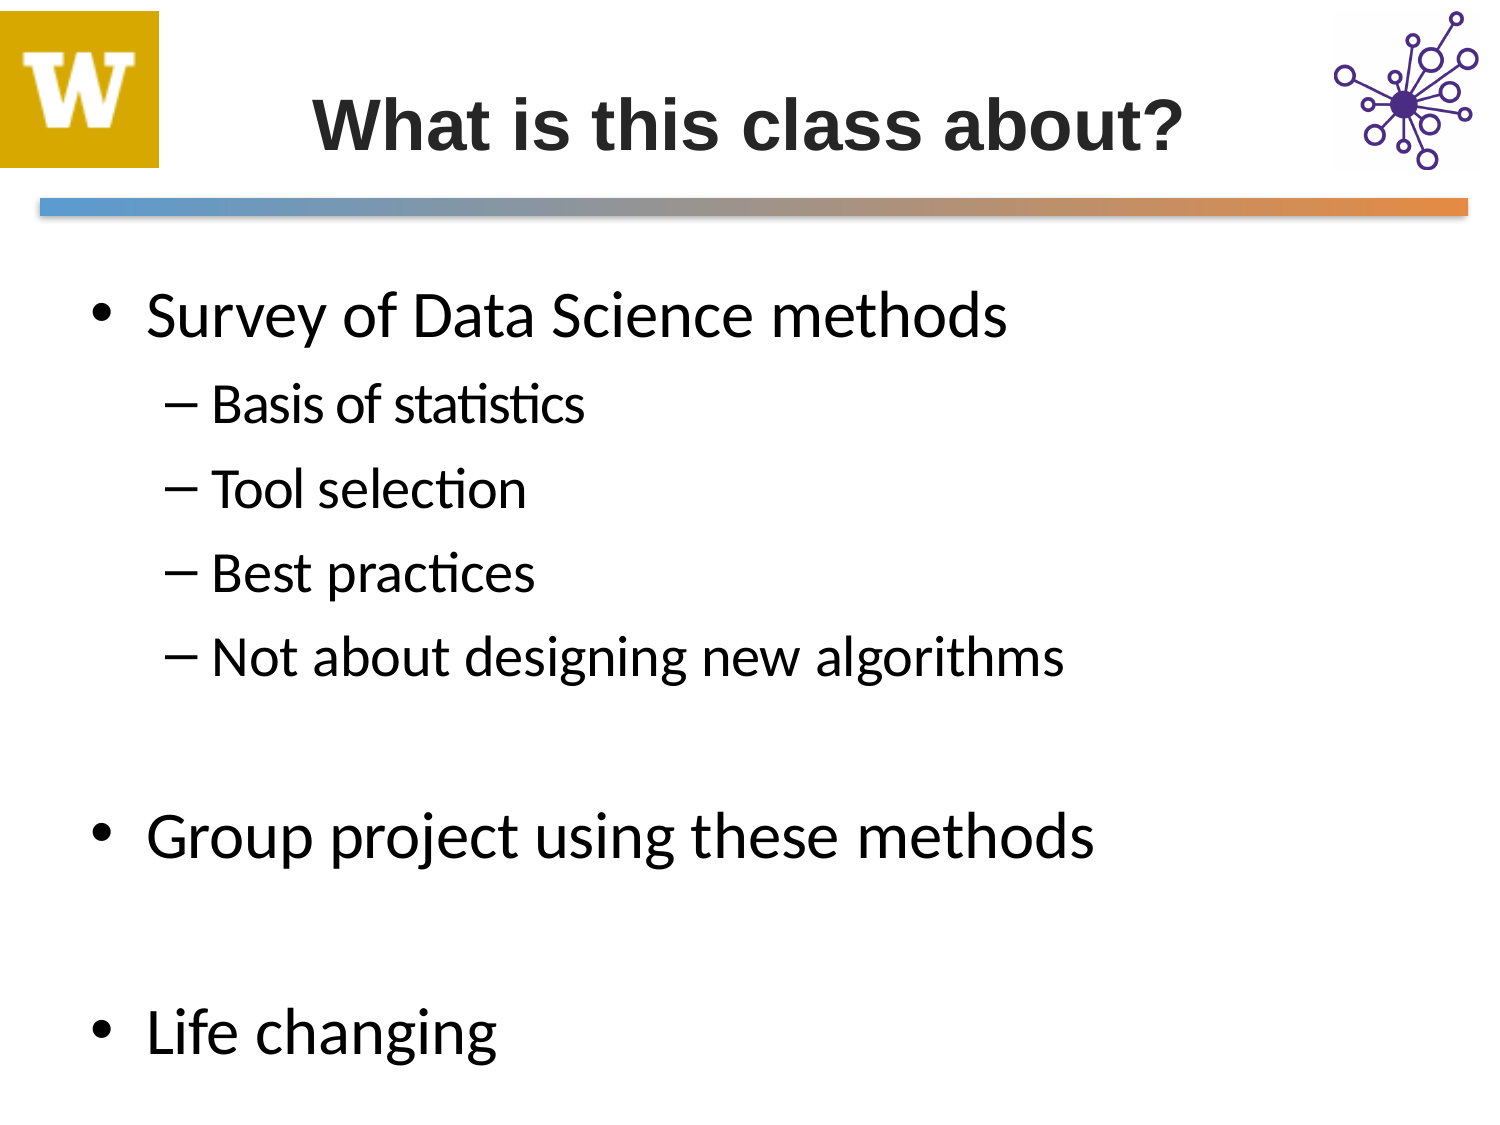

# What is this class about?
Survey of Data Science methods
Basis of statistics
Tool selection
Best practices
Not about designing new algorithms

Group project using these methods

Life changing